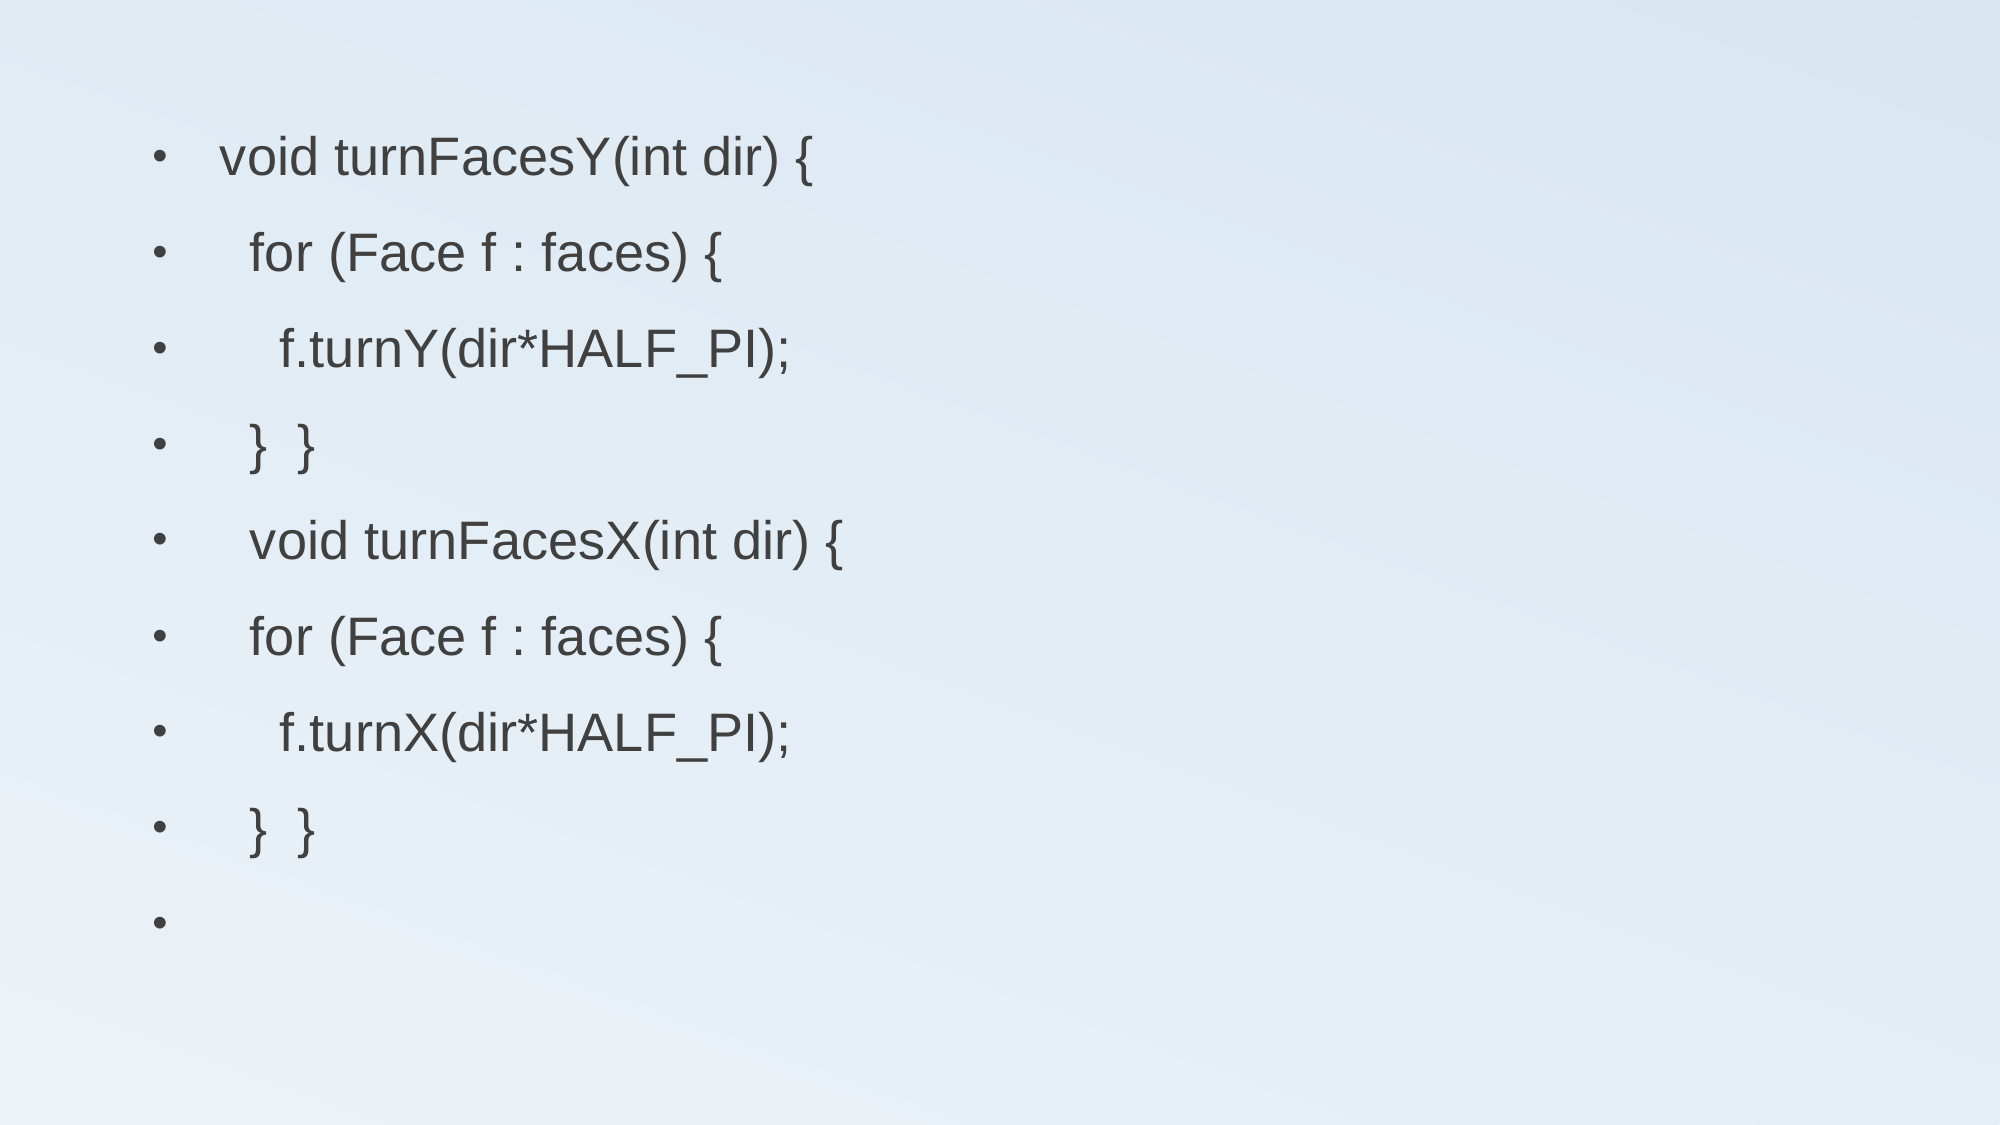

void turnFacesY(int dir) {
    for (Face f : faces) {
      f.turnY(dir*HALF_PI);
    }  }
    void turnFacesX(int dir) {
    for (Face f : faces) {
      f.turnX(dir*HALF_PI);
    }  }